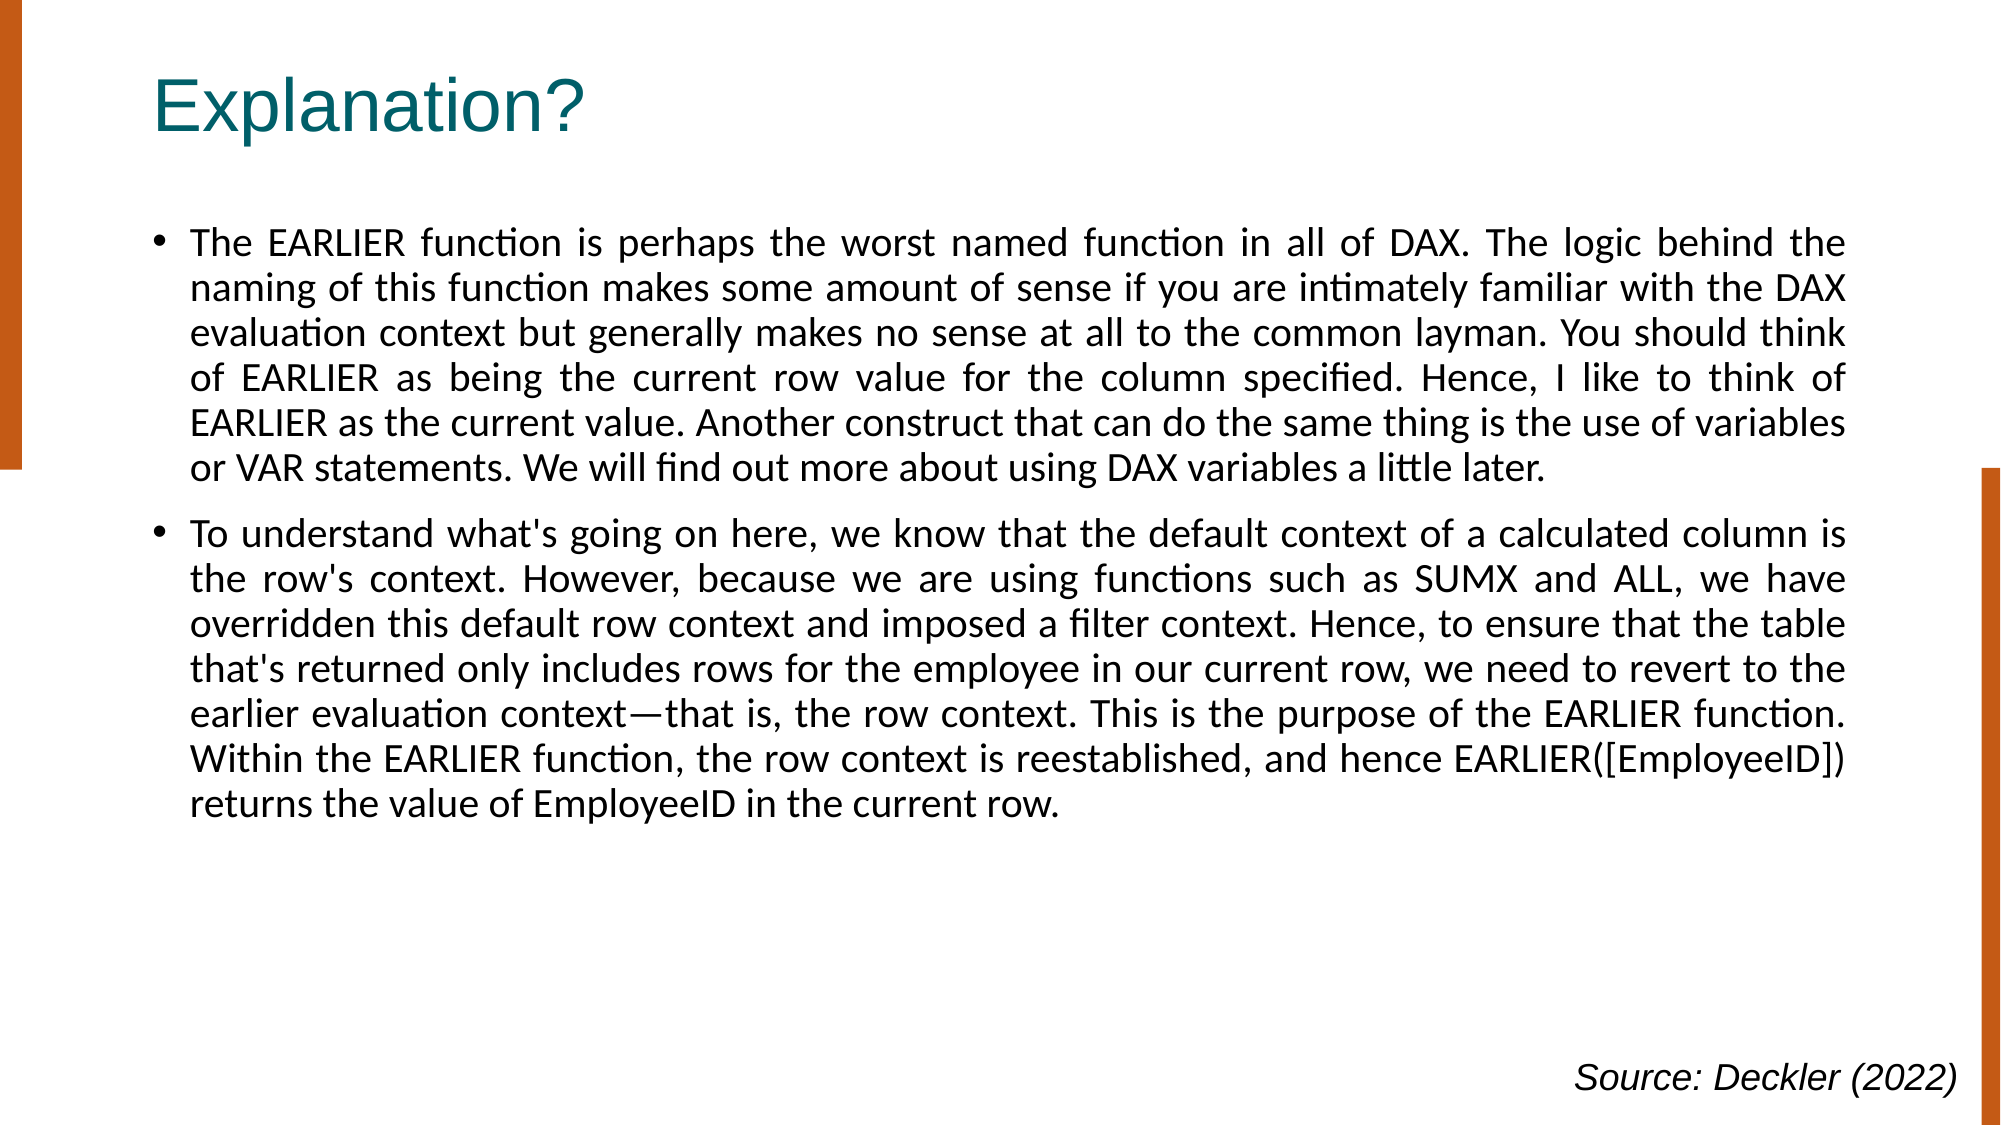

# Explanation?
The EARLIER function is perhaps the worst named function in all of DAX. The logic behind the naming of this function makes some amount of sense if you are intimately familiar with the DAX evaluation context but generally makes no sense at all to the common layman. You should think of EARLIER as being the current row value for the column specified. Hence, I like to think of EARLIER as the current value. Another construct that can do the same thing is the use of variables or VAR statements. We will find out more about using DAX variables a little later.
To understand what's going on here, we know that the default context of a calculated column is the row's context. However, because we are using functions such as SUMX and ALL, we have overridden this default row context and imposed a filter context. Hence, to ensure that the table that's returned only includes rows for the employee in our current row, we need to revert to the earlier evaluation context—that is, the row context. This is the purpose of the EARLIER function. Within the EARLIER function, the row context is reestablished, and hence EARLIER([EmployeeID]) returns the value of EmployeeID in the current row.
Source: Deckler (2022)